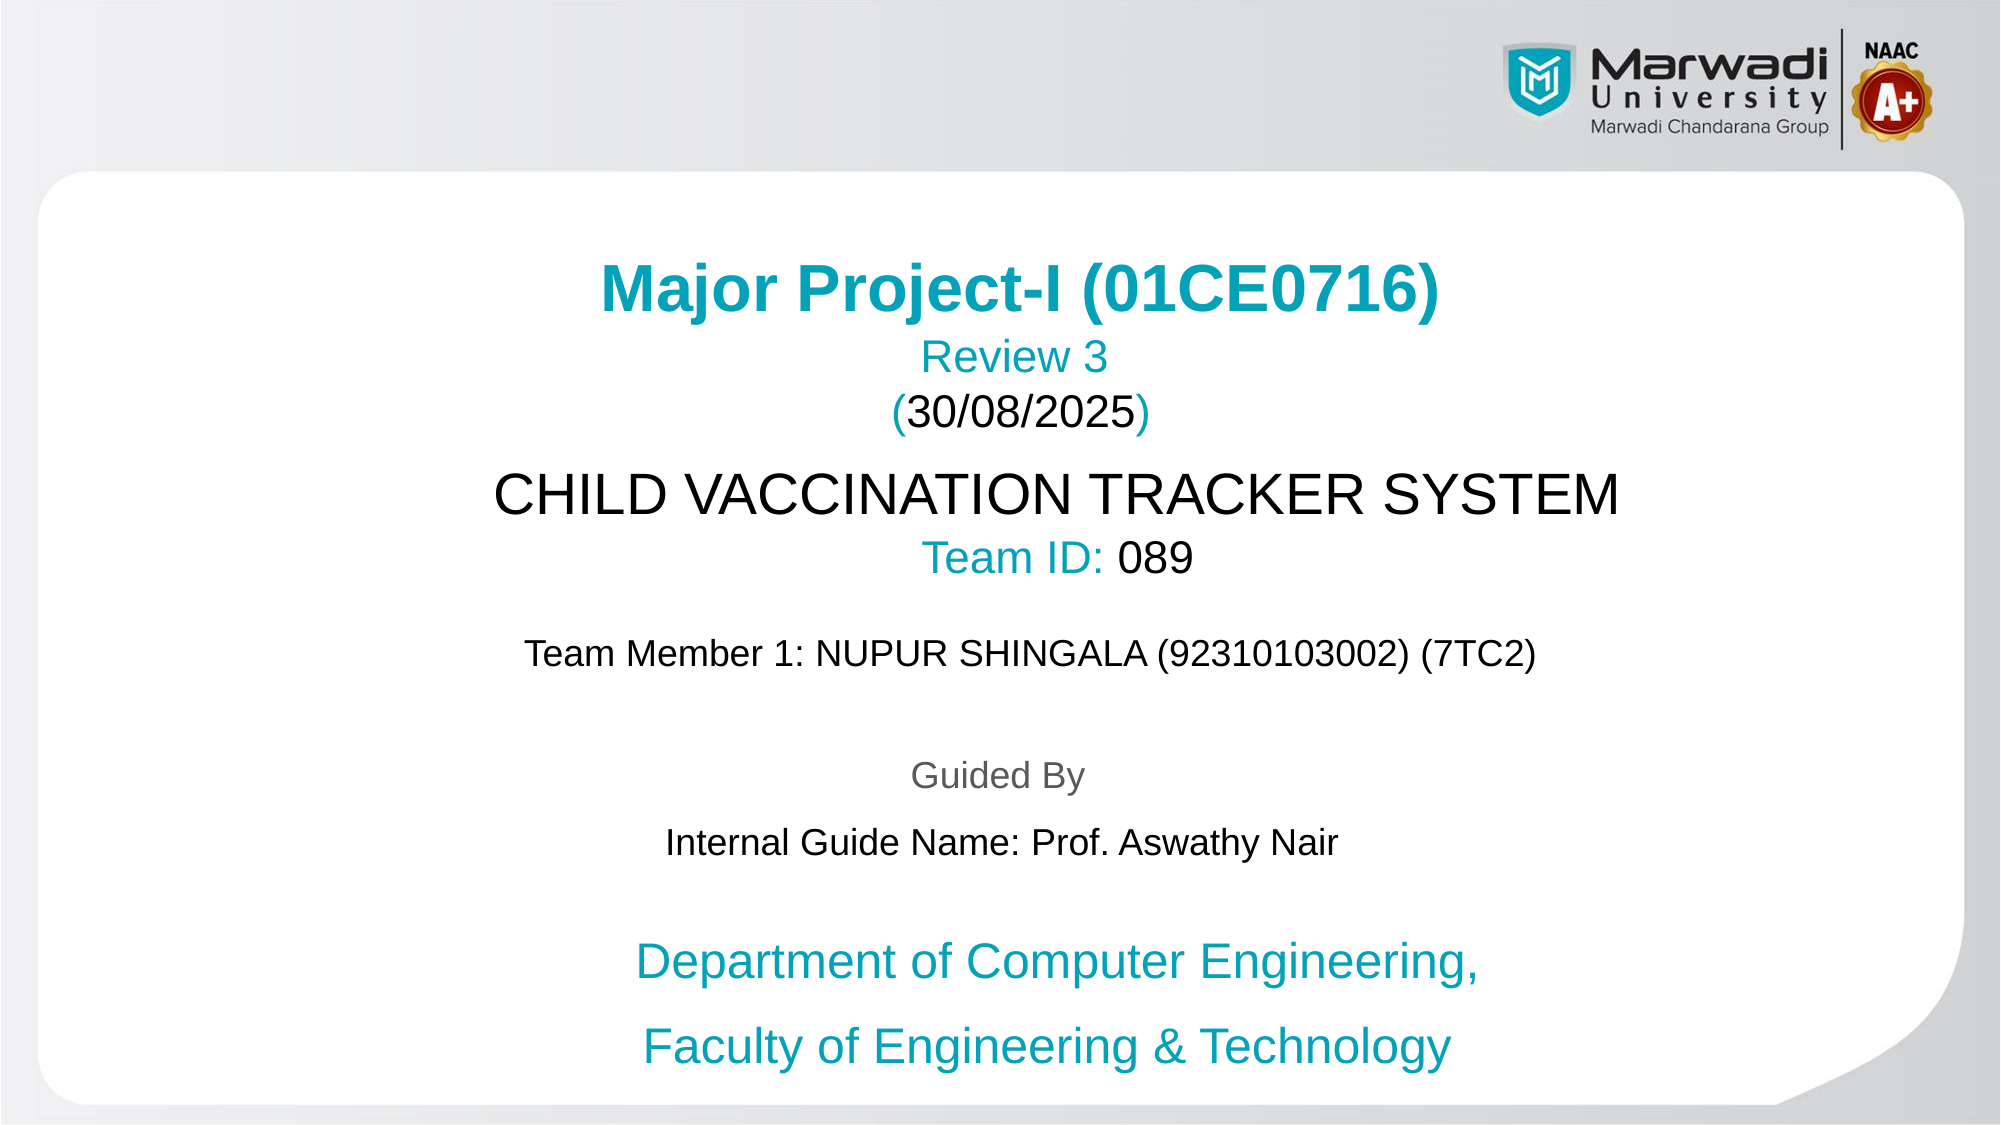

Major Project-I (01CE0716)
Review 3
(30/08/2025)

CHILD VACCINATION TRACKER SYSTEM
Team ID: 089

Team Member 1: NUPUR SHINGALA (92310103002) (7TC2)

Guided By
            Internal Guide Name: Prof. Aswathy Nair

Department of Computer Engineering,
Faculty of Engineering & Technology